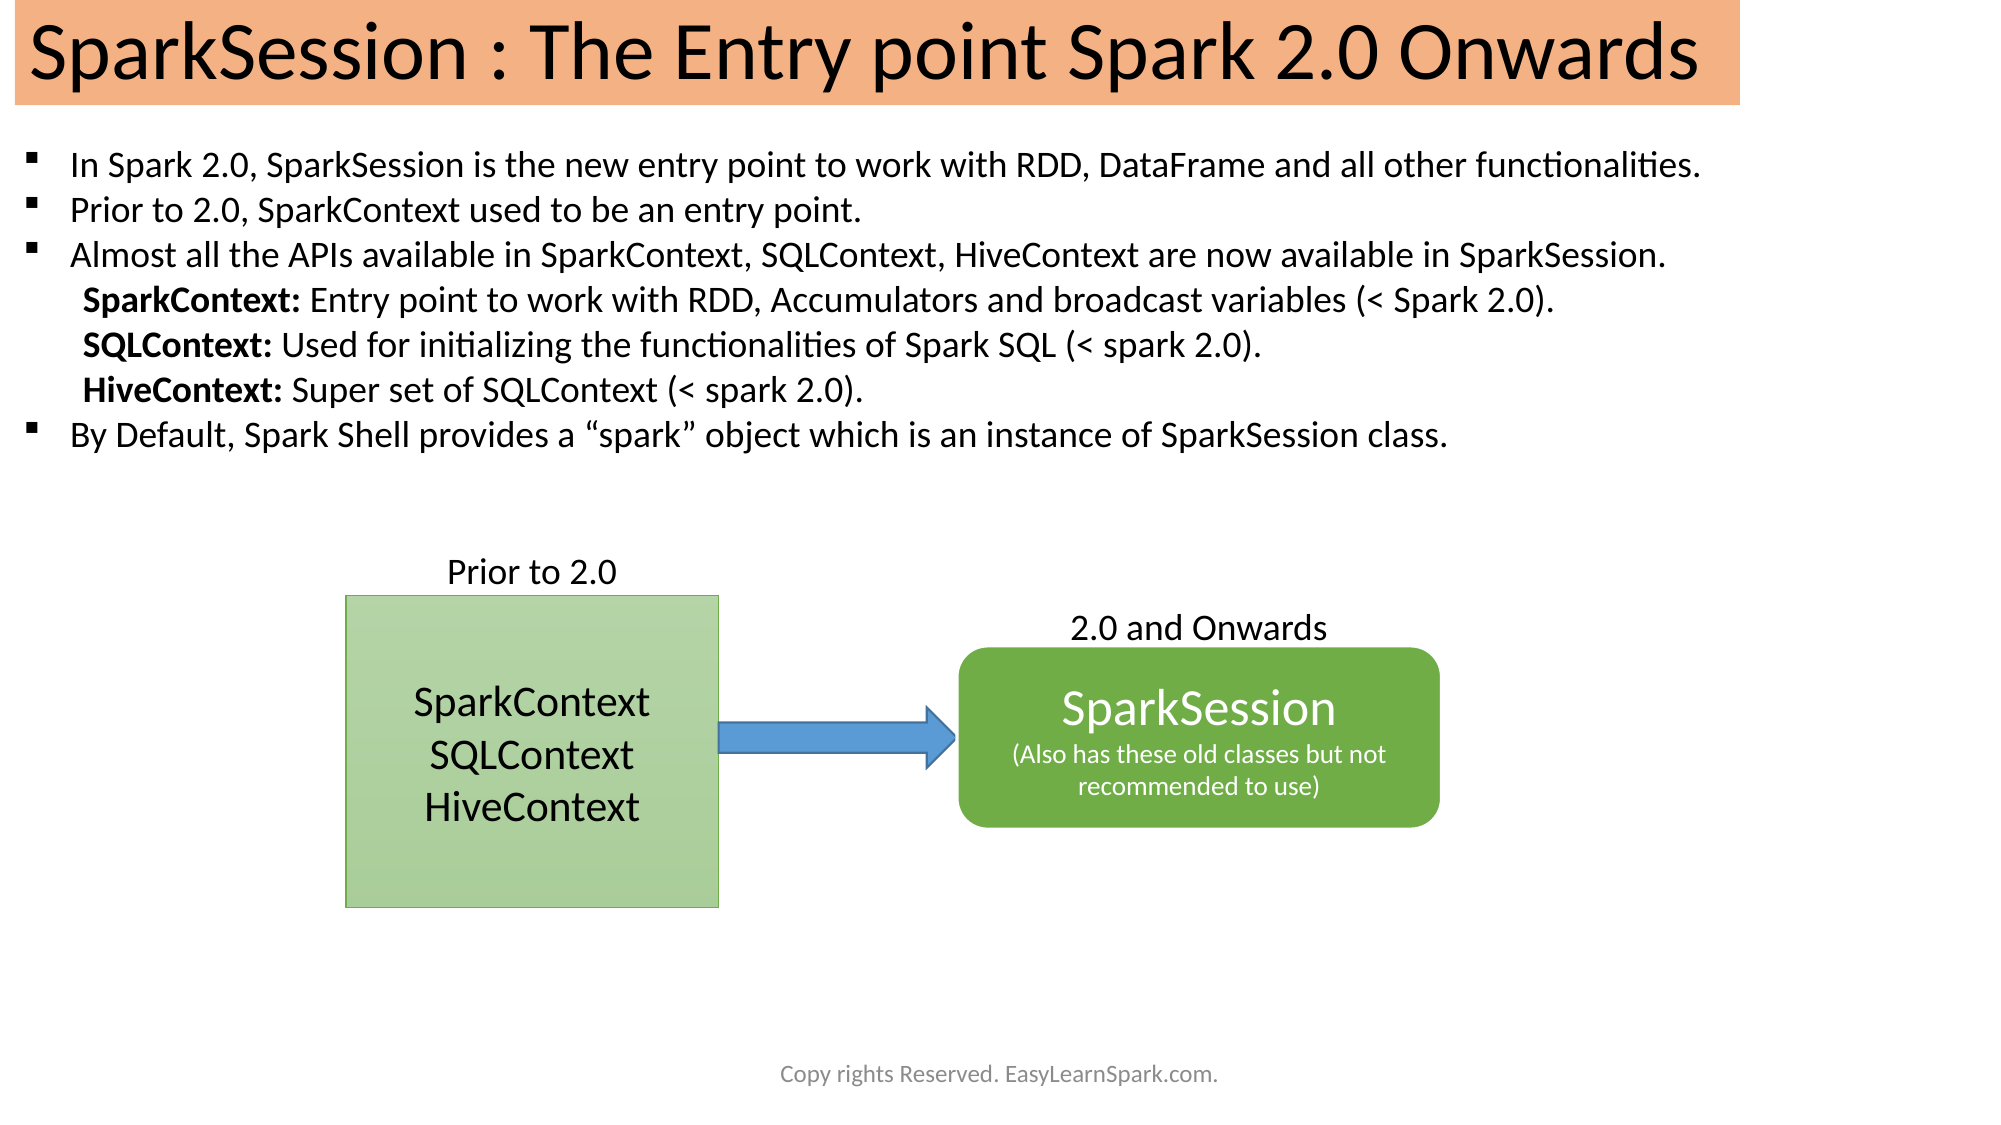

# SparkSession : The Entry point Spark 2.0 Onwards

In Spark 2.0, SparkSession is the new entry point to work with RDD, DataFrame and all other functionalities.
Prior to 2.0, SparkContext used to be an entry point.
Almost all the APIs available in SparkContext, SQLContext, HiveContext are now available in SparkSession.
       SparkContext: Entry point to work with RDD, Accumulators and broadcast variables (< Spark 2.0).
       SQLContext: Used for initializing the functionalities of Spark SQL (< spark 2.0).
       HiveContext: Super set of SQLContext (< spark 2.0).
By Default, Spark Shell provides a “spark” object which is an instance of SparkSession class.

Prior to 2.0
SparkContext
SQLContext
HiveContext
2.0 and Onwards
SparkSession
(Also has these old classes but not recommended to use)

Copy rights Reserved. EasyLearnSpark.com.